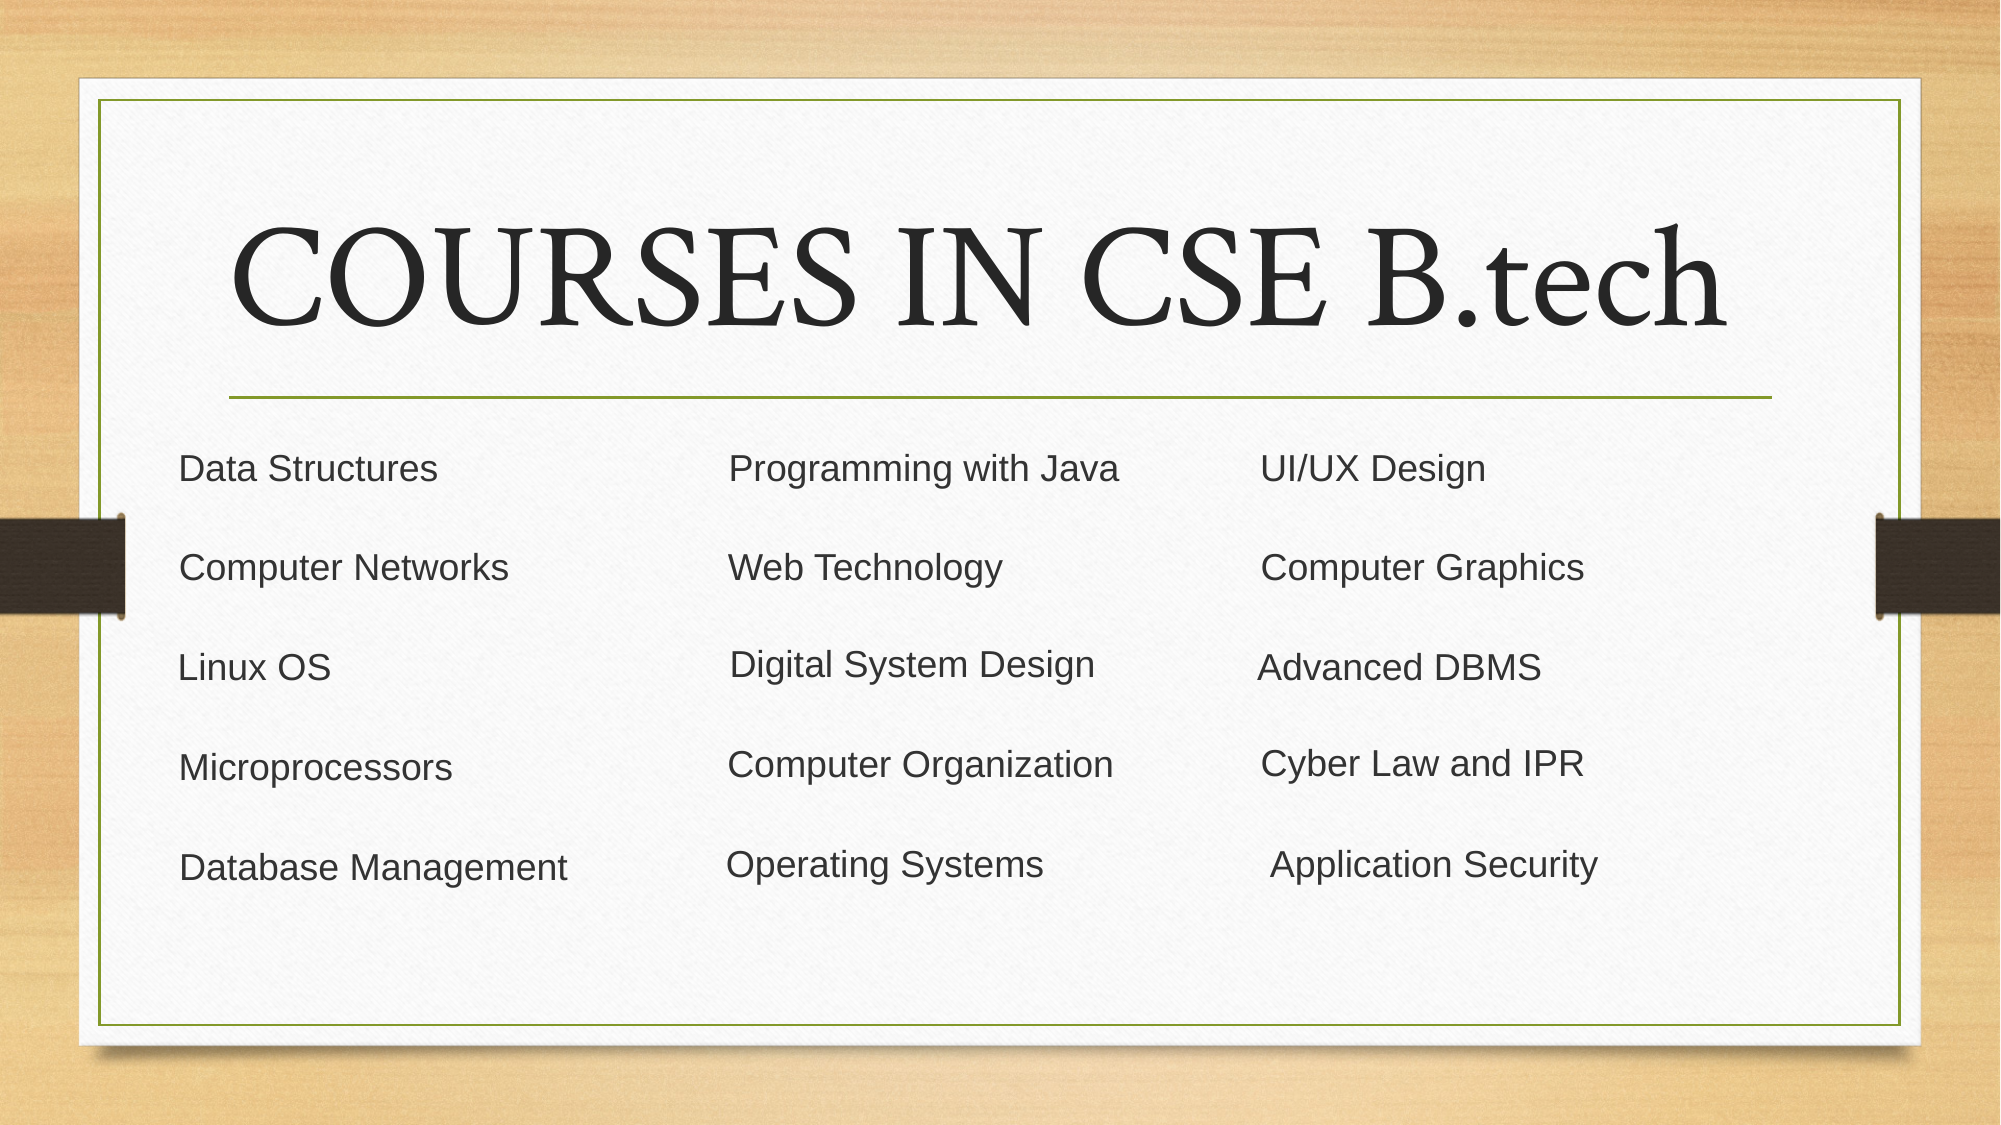

# COURSES IN CSE B.tech
Data Structures
Programming with Java
UI/UX Design
Computer Networks
Web Technology
Computer Graphics
  Digital System Design
Linux OS
    Advanced DBMS
Cyber Law and IPR
    Computer Organization
Microprocessors
Operating Systems
 Application Security
Database Management